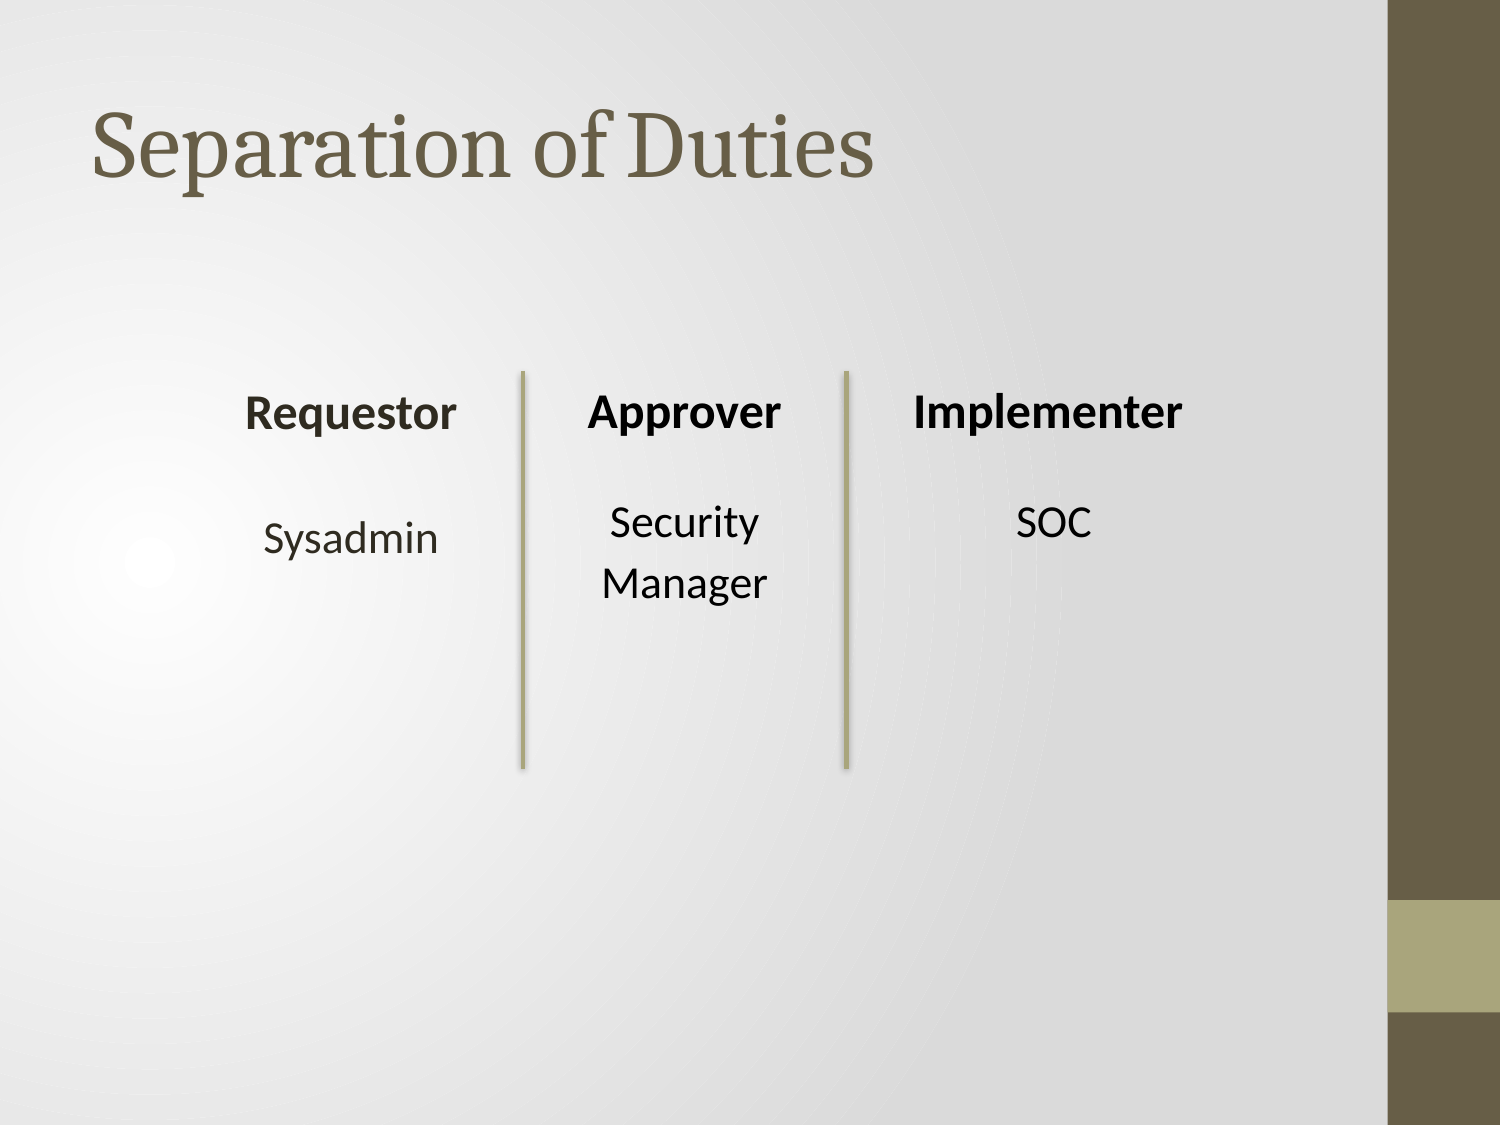

# Separation of Duties
Implementer

SOC
Approver

Security
Manager

Requestor

Sysadmin